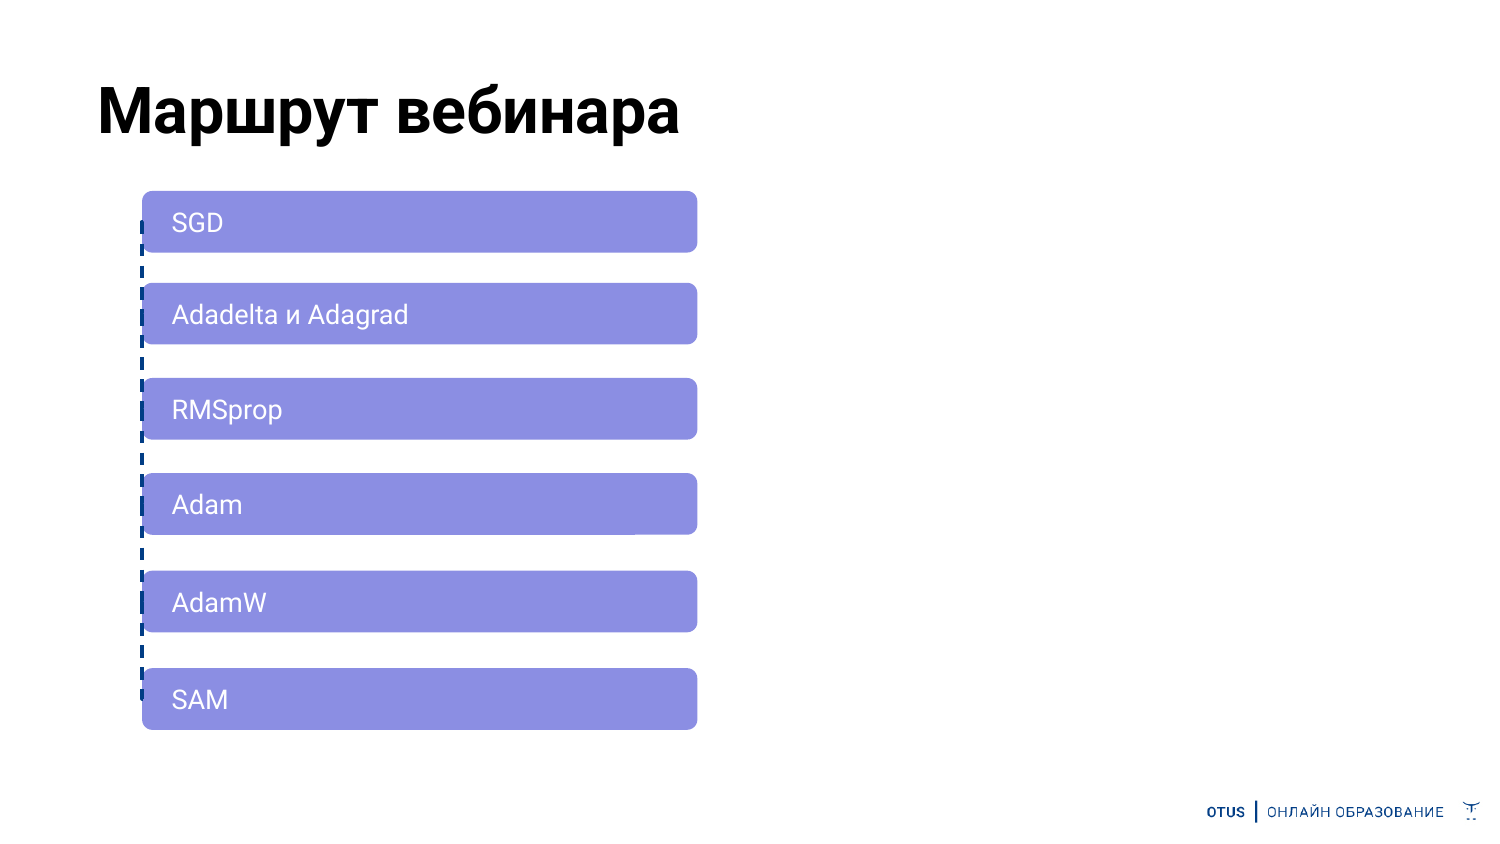

# Маршрут вебинара
SGD
Adadelta и Adagrad
RMSprop
Adam
AdamW
SAM